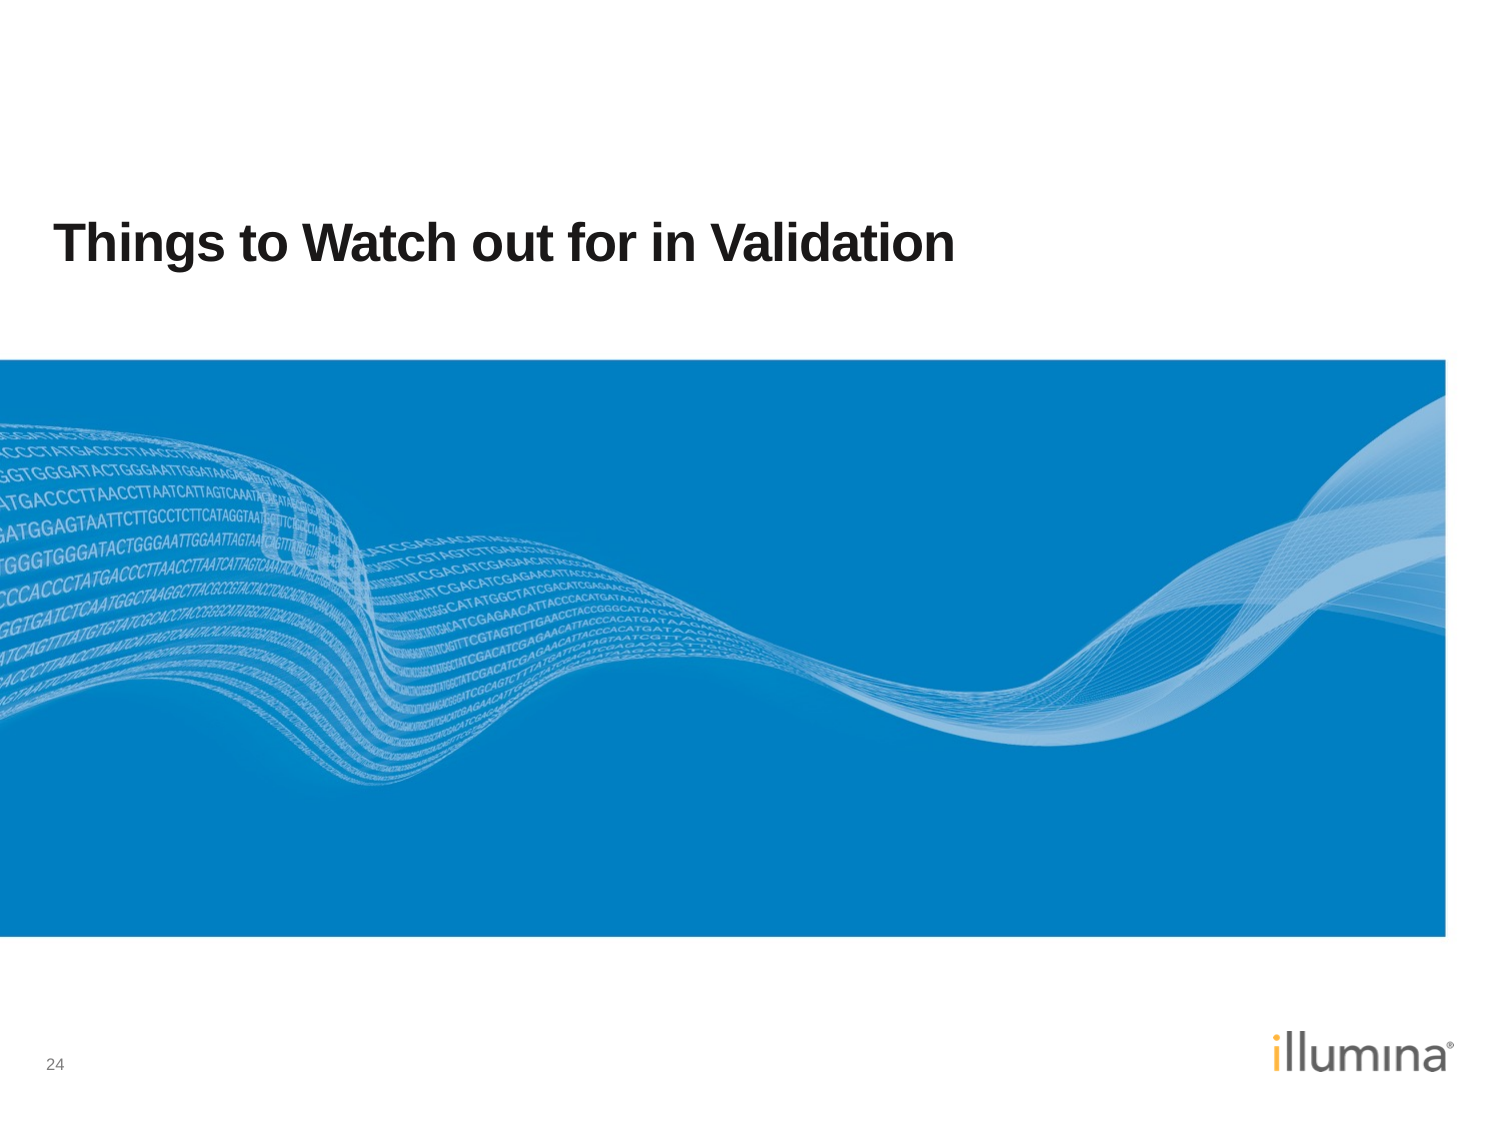

# Things to Watch out for in Validation